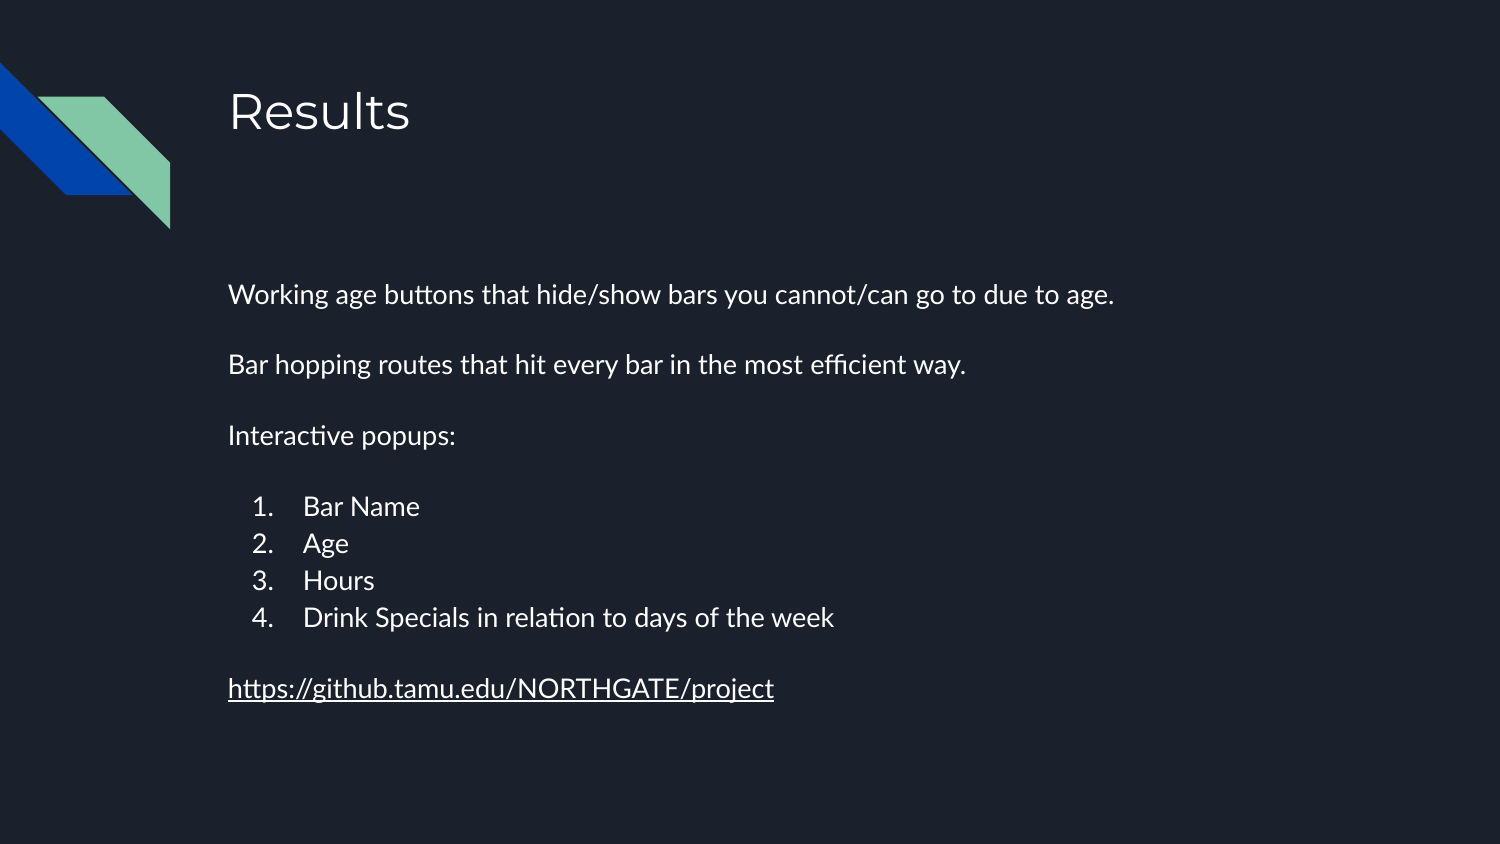

# Results
Working age buttons that hide/show bars you cannot/can go to due to age.
Bar hopping routes that hit every bar in the most efficient way.
Interactive popups:
Bar Name
Age
Hours
Drink Specials in relation to days of the week
https://github.tamu.edu/NORTHGATE/project